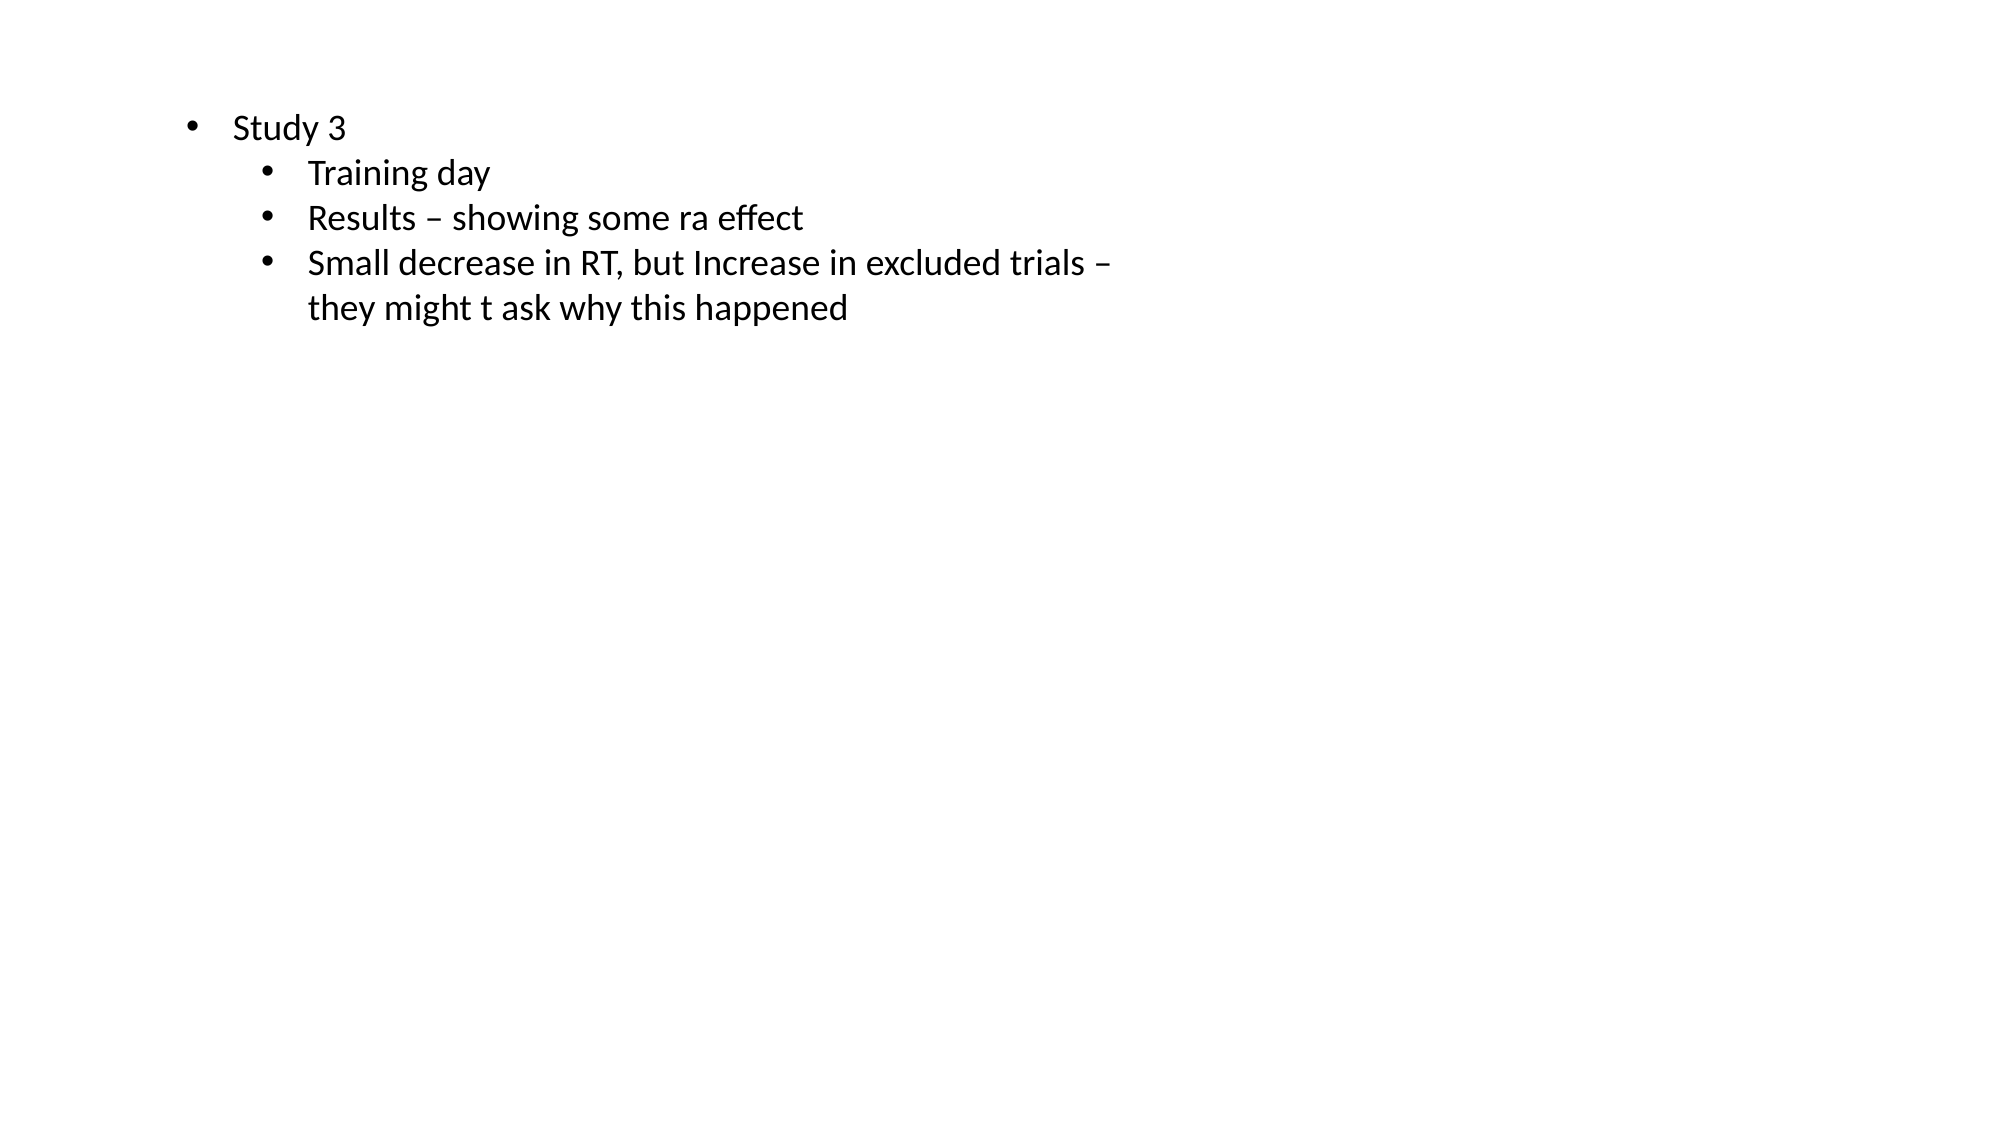

Study 3
Training day
Results – showing some ra effect
Small decrease in RT, but Increase in excluded trials – they might t ask why this happened